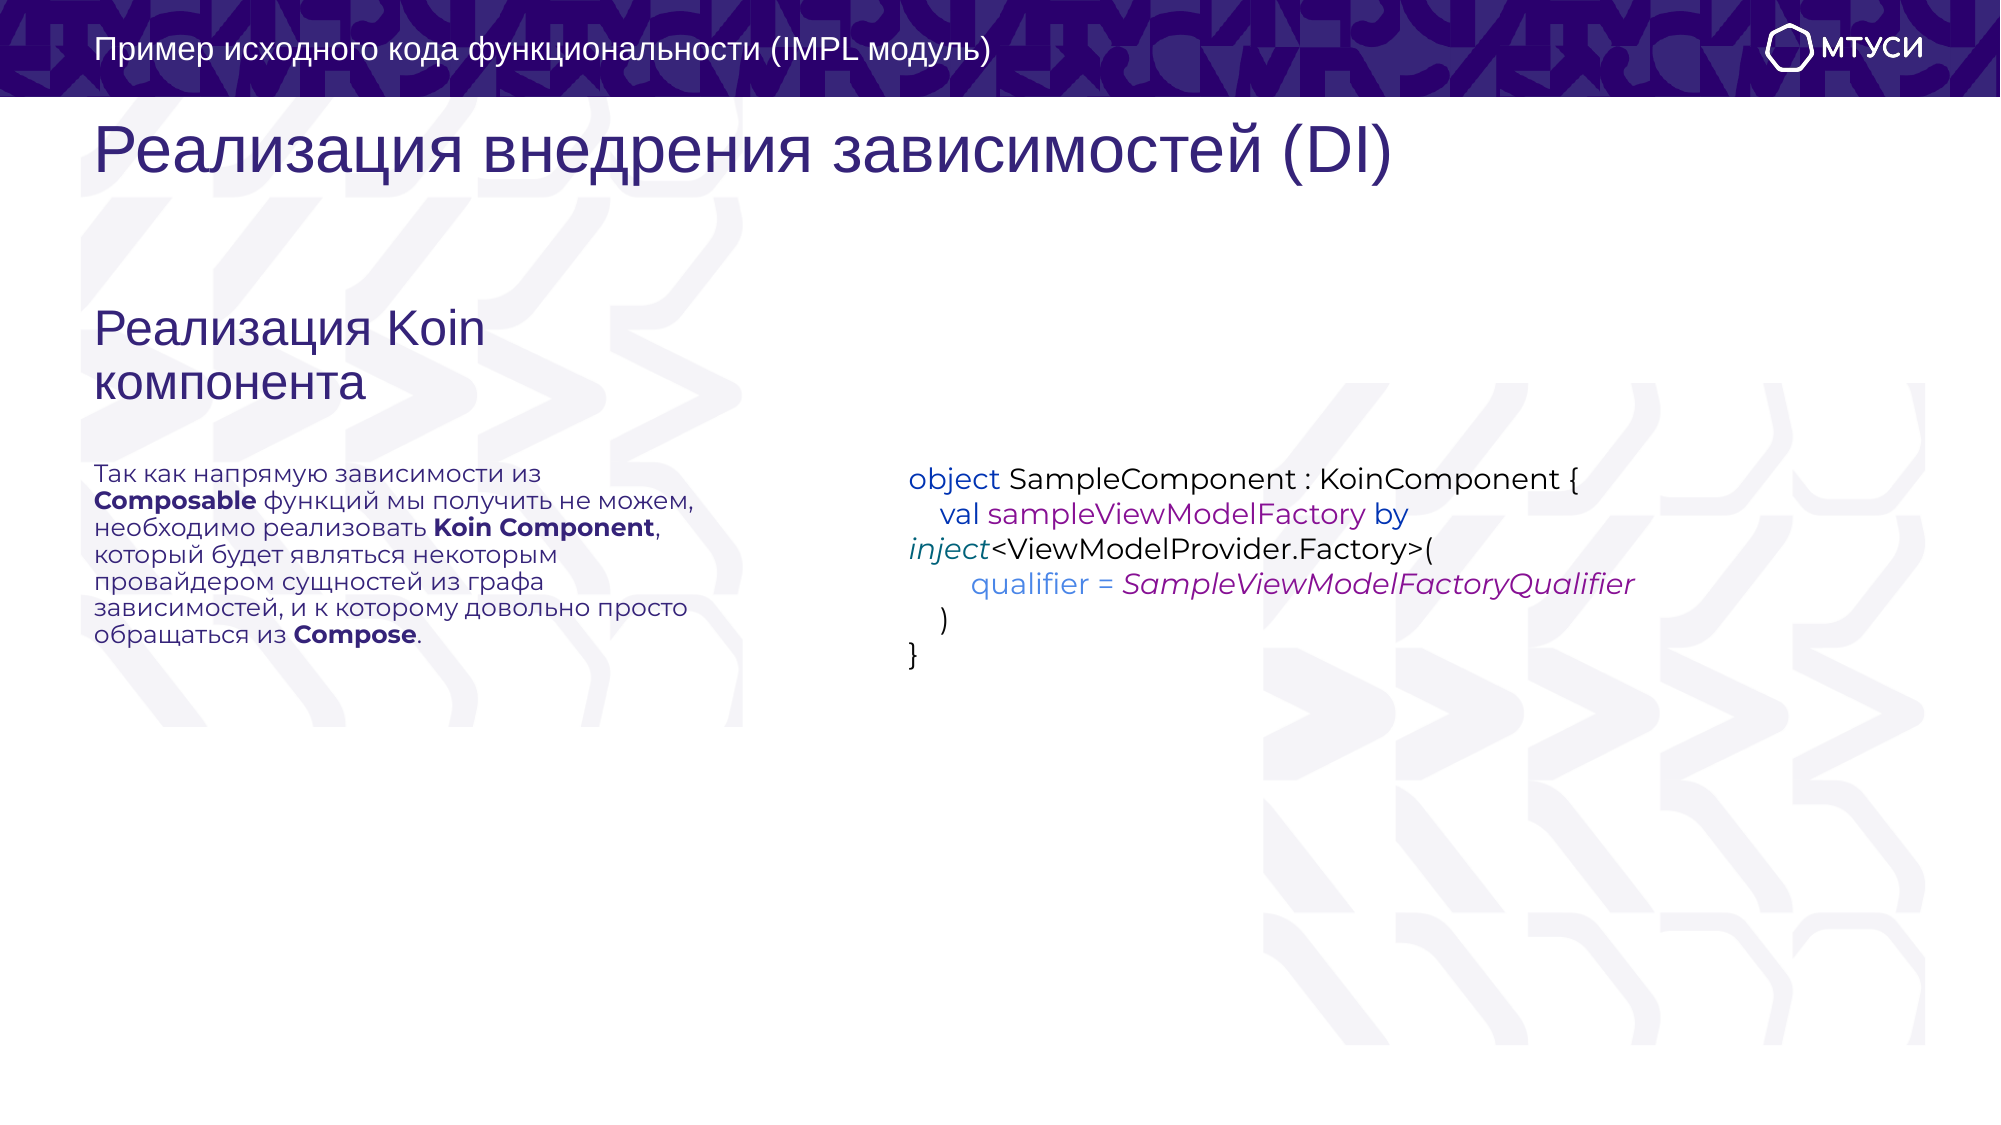

Пример исходного кода функциональности (IMPL модуль)
# Реализация внедрения зависимостей (DI)
Реализация Koin компонента
Так как напрямую зависимости из Composable функций мы получить не можем, необходимо реализовать Koin Component, который будет являться некоторым провайдером сущностей из графа зависимостей, и к которому довольно просто обращаться из Compose.
object SampleComponent : KoinComponent {
    val sampleViewModelFactory by inject<ViewModelProvider.Factory>(
        qualifier = SampleViewModelFactoryQualifier
    )
}